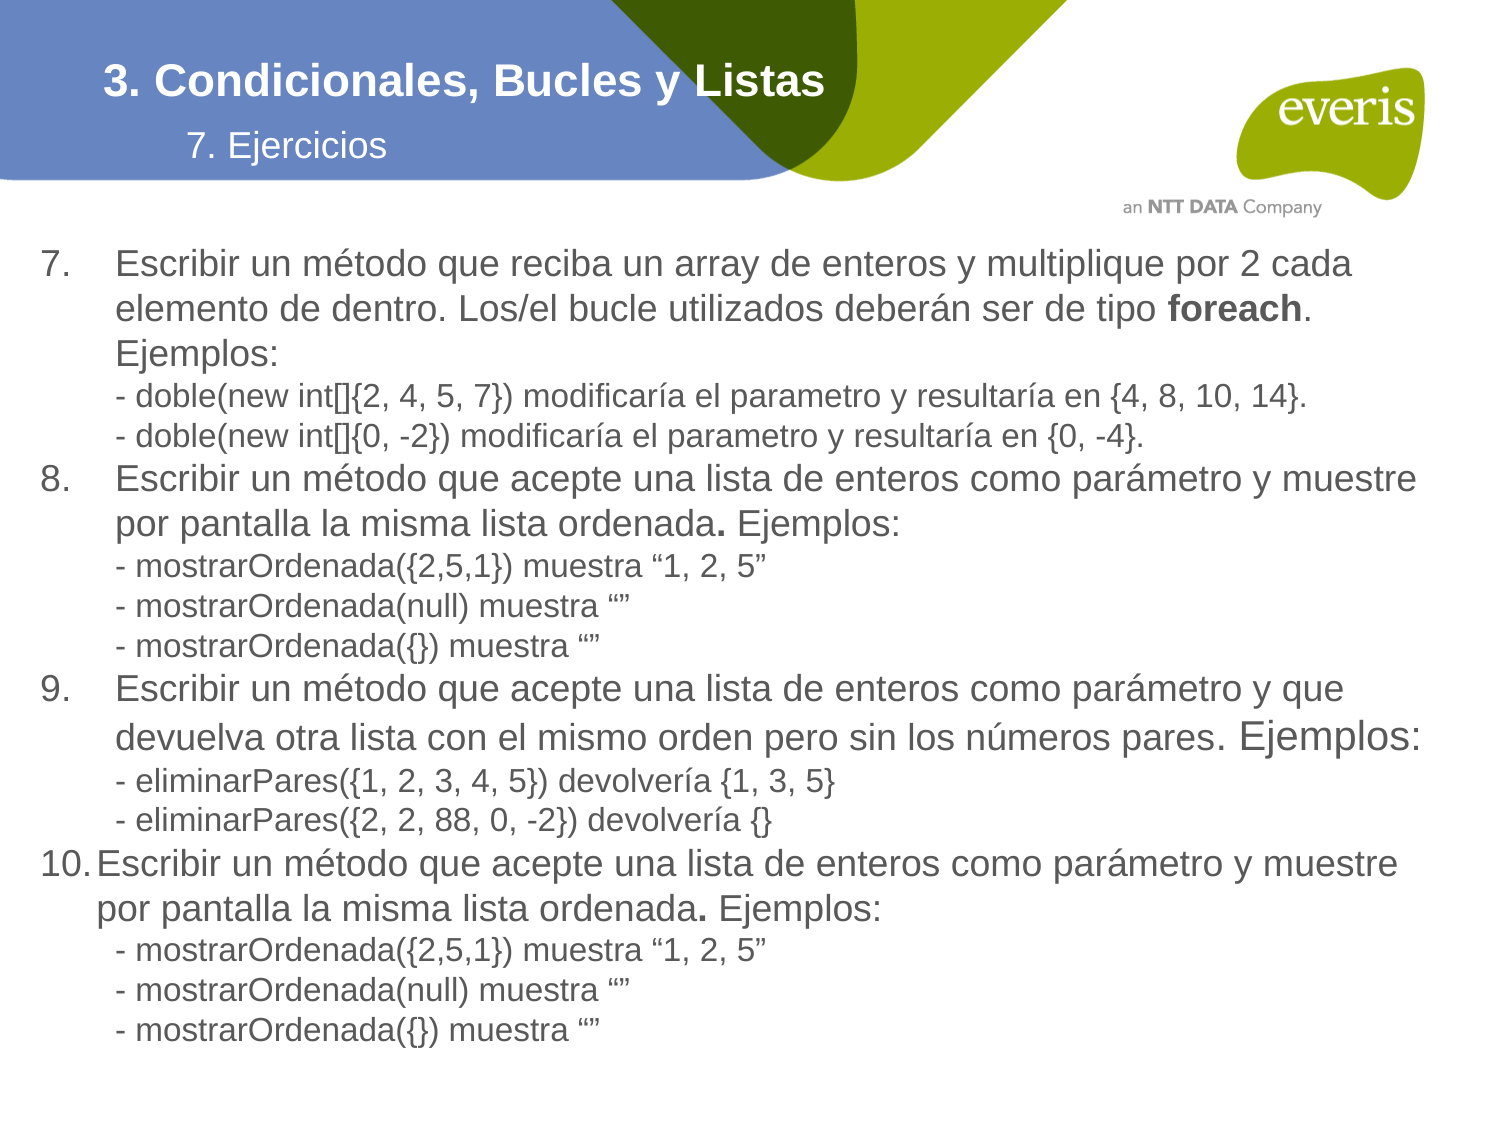

3. Condicionales, Bucles y Listas

7. Ejercicios
Escribir un método que reciba un array de enteros y multiplique por 2 cada elemento de dentro. Los/el bucle utilizados deberán ser de tipo foreach. Ejemplos:
- doble(new int[]{2, 4, 5, 7}) modificaría el parametro y resultaría en {4, 8, 10, 14}.
- doble(new int[]{0, -2}) modificaría el parametro y resultaría en {0, -4}.
Escribir un método que acepte una lista de enteros como parámetro y muestre por pantalla la misma lista ordenada. Ejemplos:
- mostrarOrdenada({2,5,1}) muestra “1, 2, 5”
- mostrarOrdenada(null) muestra “”
- mostrarOrdenada({}) muestra “”
Escribir un método que acepte una lista de enteros como parámetro y que devuelva otra lista con el mismo orden pero sin los números pares. Ejemplos:
- eliminarPares({1, 2, 3, 4, 5}) devolvería {1, 3, 5}
- eliminarPares({2, 2, 88, 0, -2}) devolvería {}
Escribir un método que acepte una lista de enteros como parámetro y muestre por pantalla la misma lista ordenada. Ejemplos:
- mostrarOrdenada({2,5,1}) muestra “1, 2, 5”
- mostrarOrdenada(null) muestra “”
- mostrarOrdenada({}) muestra “”